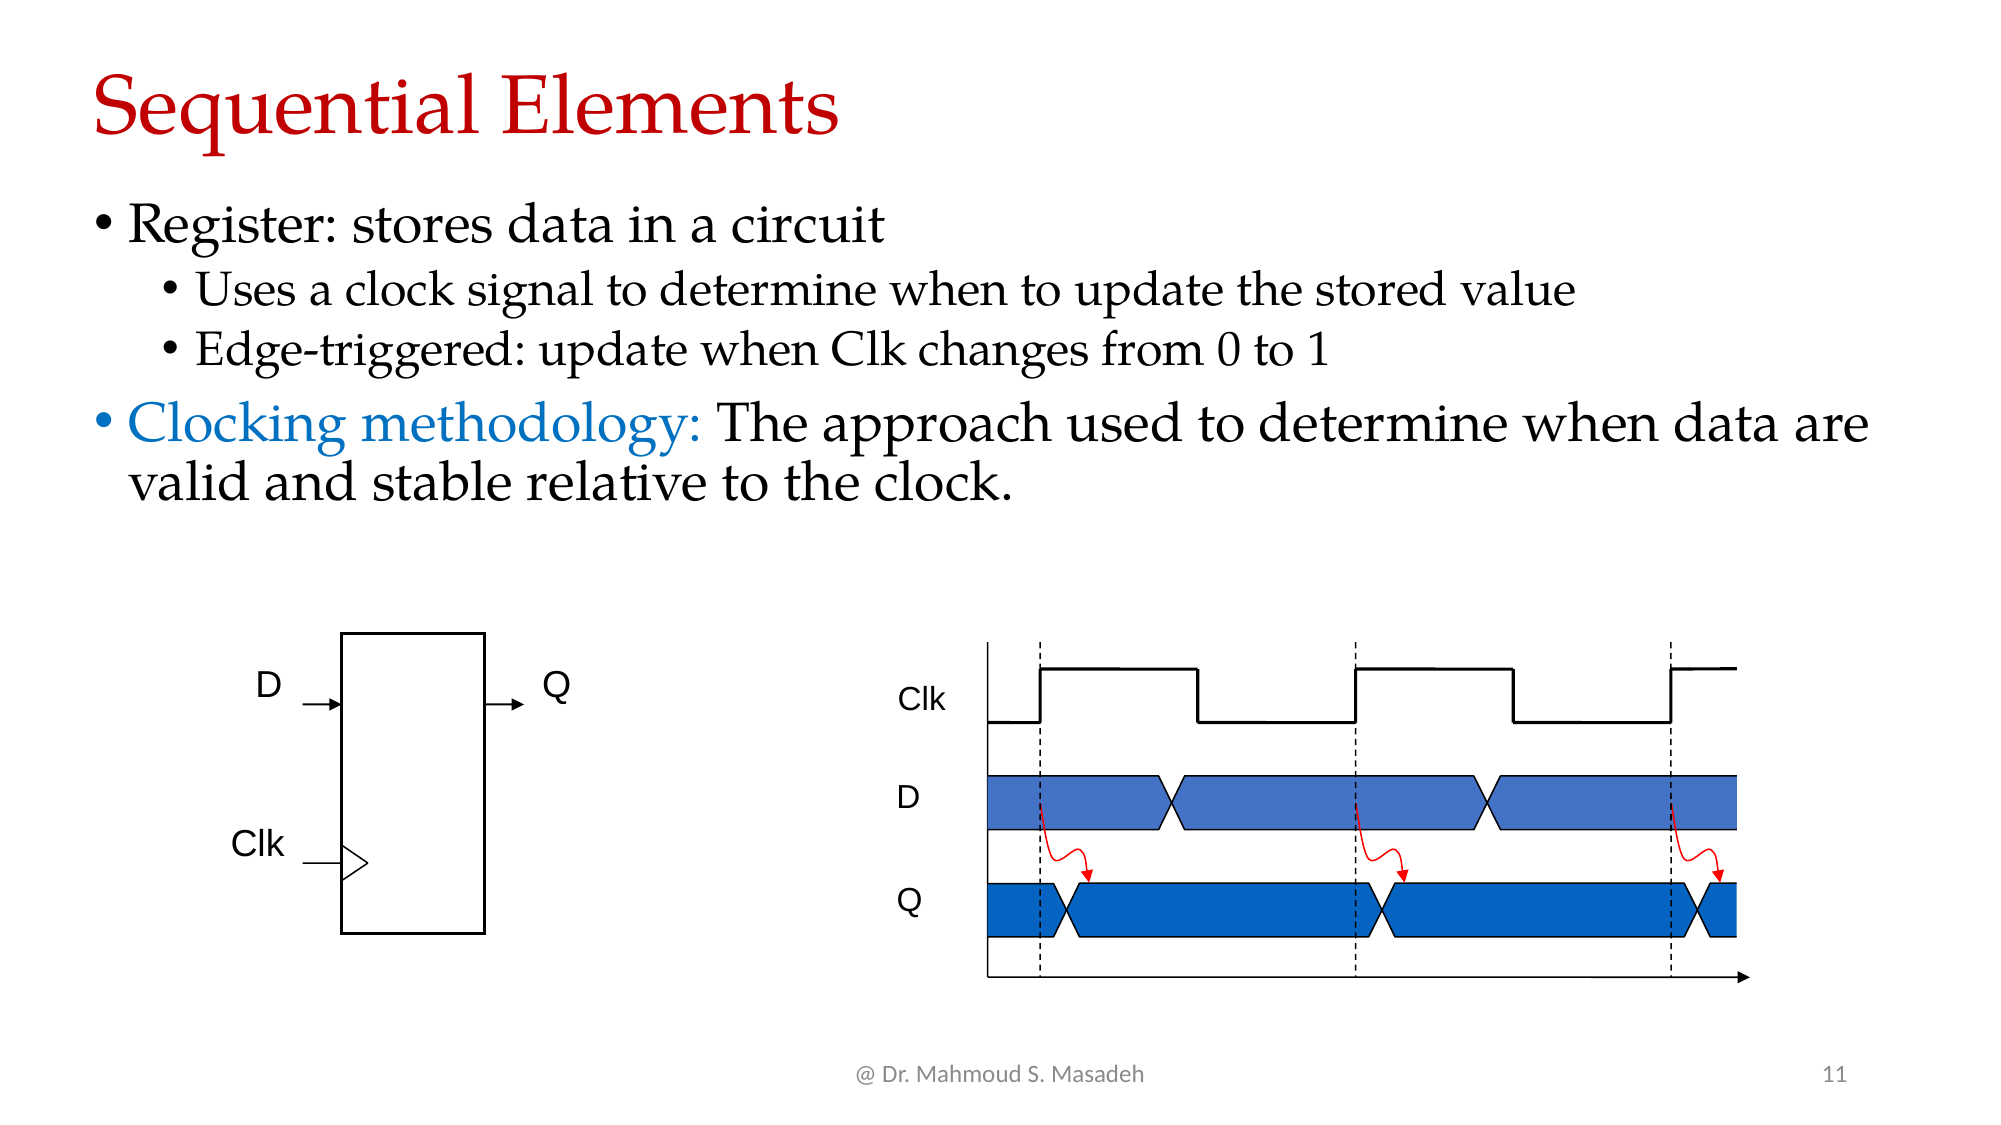

# Sequential Elements
Register: stores data in a circuit
Uses a clock signal to determine when to update the stored value
Edge-triggered: update when Clk changes from 0 to 1
Clocking methodology: The approach used to determine when data are valid and stable relative to the clock.

D
Q

Clk

Clk

D

Q

@ Dr. Mahmoud S. Masadeh
11